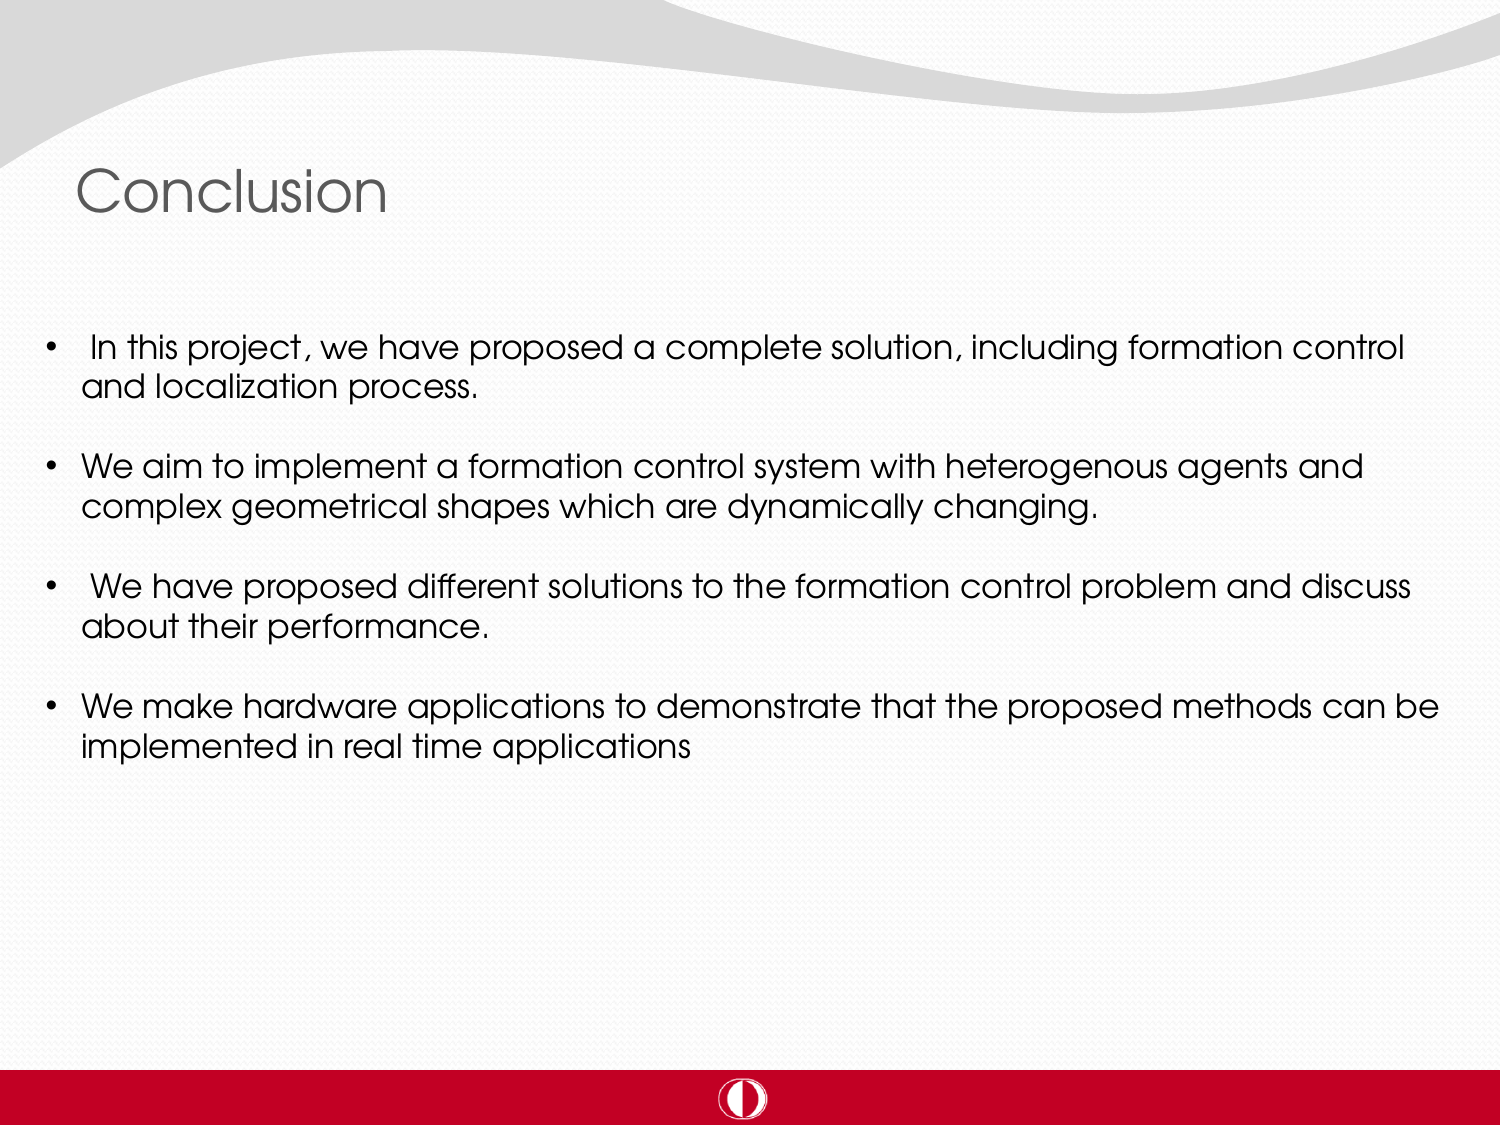

# Conclusion

 In this project, we have proposed a complete solution, including formation control and localization process.

We aim to implement a formation control system with heterogenous agents and complex geometrical shapes which are dynamically changing.

 We have proposed different solutions to the formation control problem and discuss  about their performance.

We make hardware applications to demonstrate that the proposed methods can be implemented in real time applications